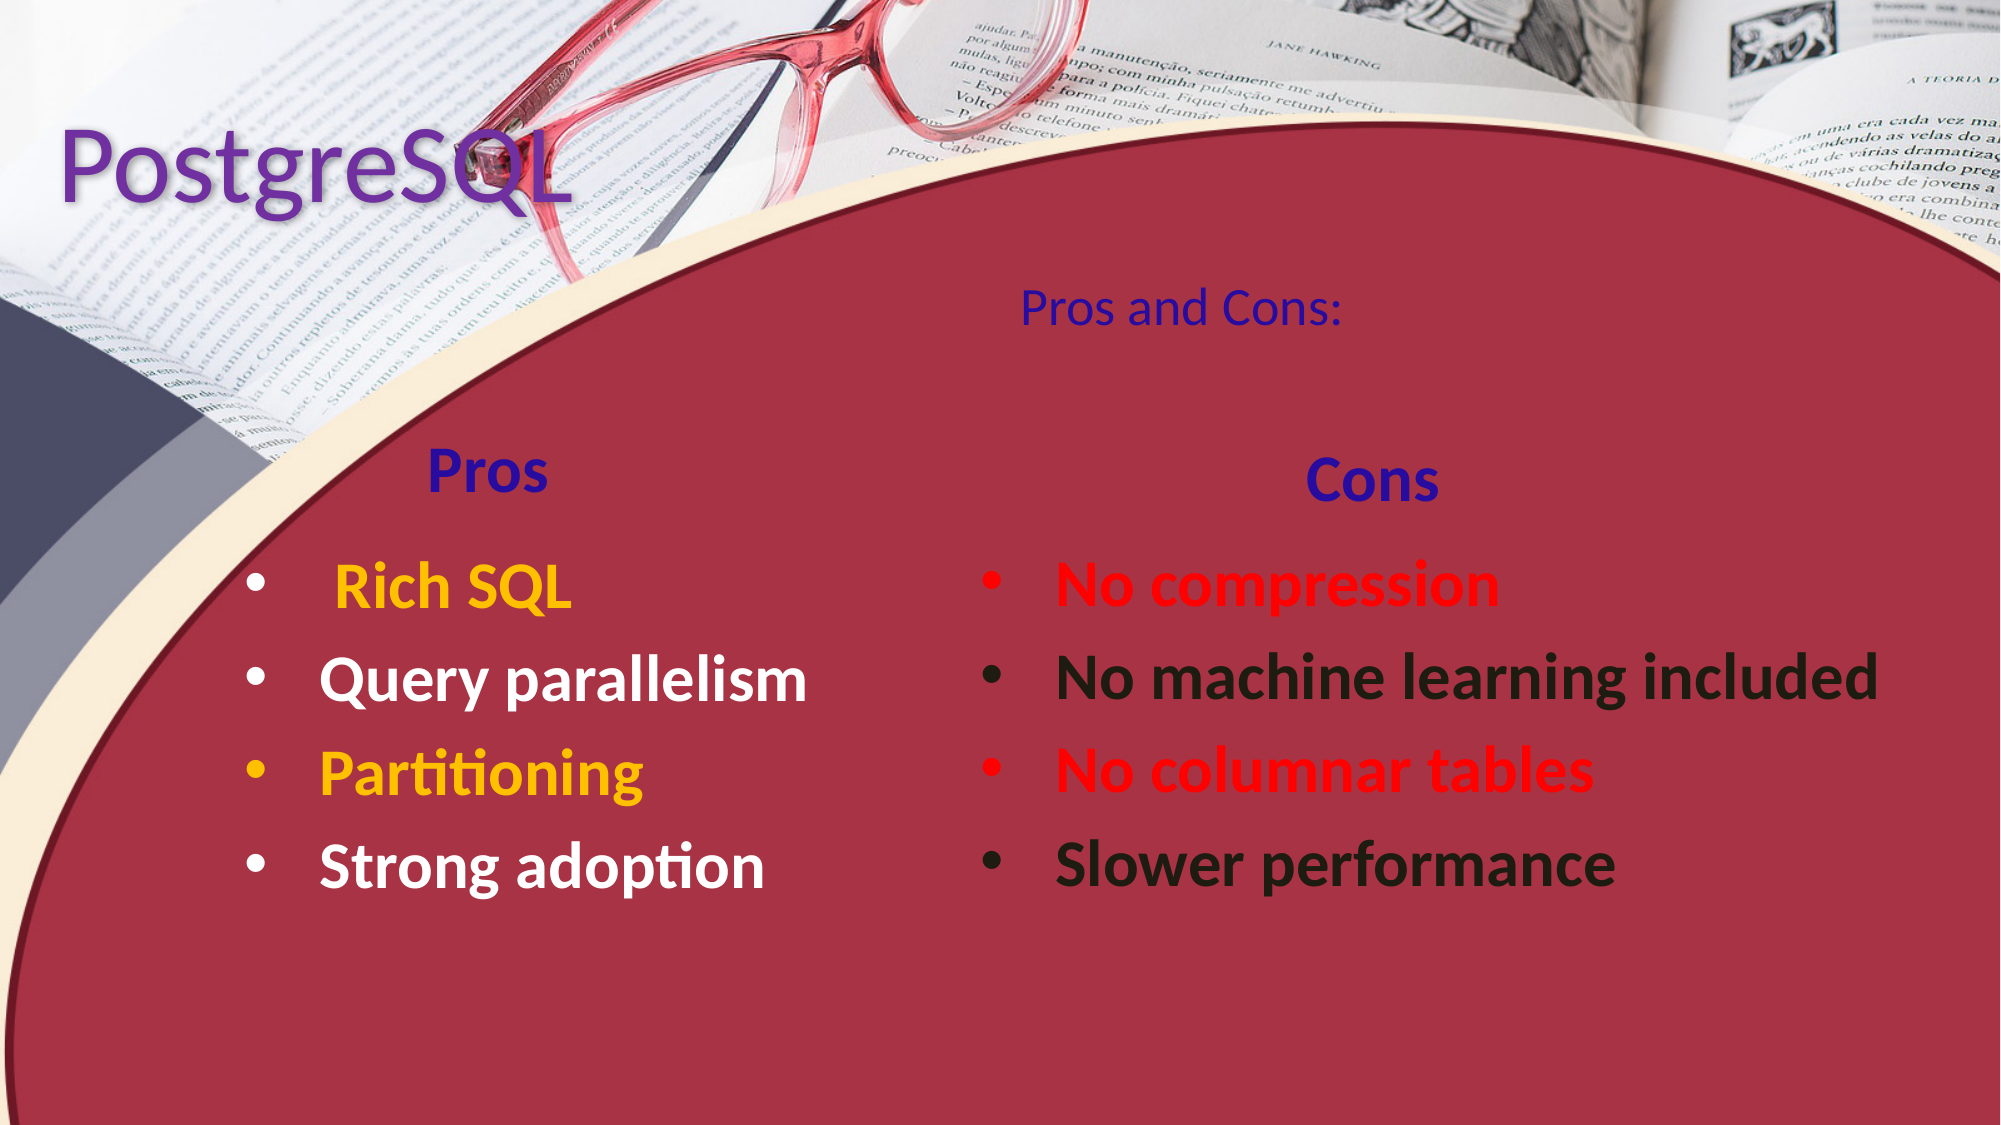

PostgreSQL
# Pros and Cons:
Pros
Cons
No compression
No machine learning included
No columnar tables
Slower performance
 Rich SQL
Query parallelism
Partitioning
Strong adoption